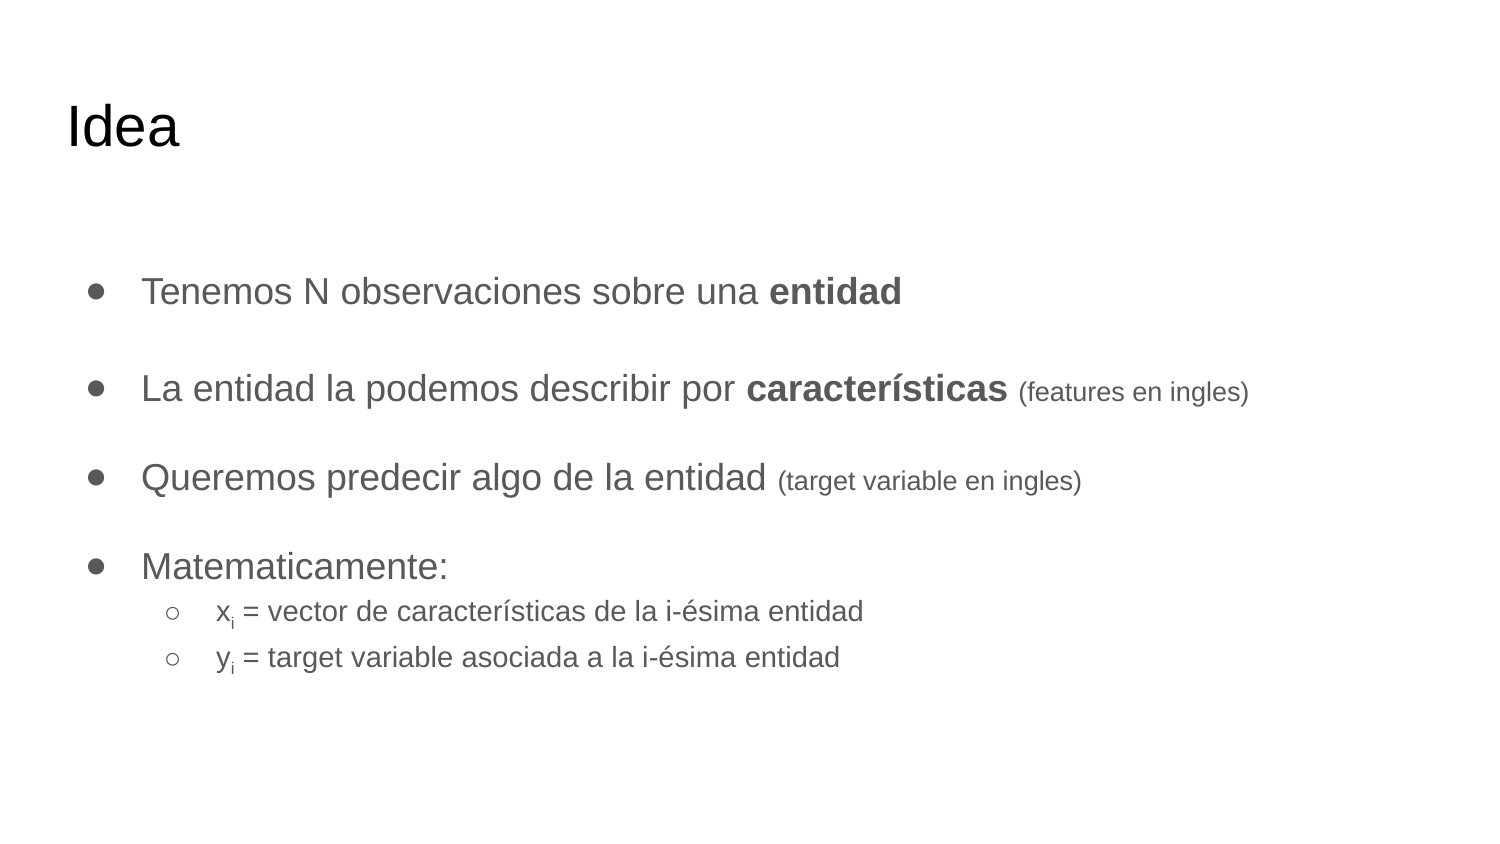

# Idea
Tenemos N observaciones sobre una entidad
La entidad la podemos describir por características (features en ingles)
Queremos predecir algo de la entidad (target variable en ingles)
Matematicamente:
xi = vector de características de la i-ésima entidad
yi = target variable asociada a la i-ésima entidad